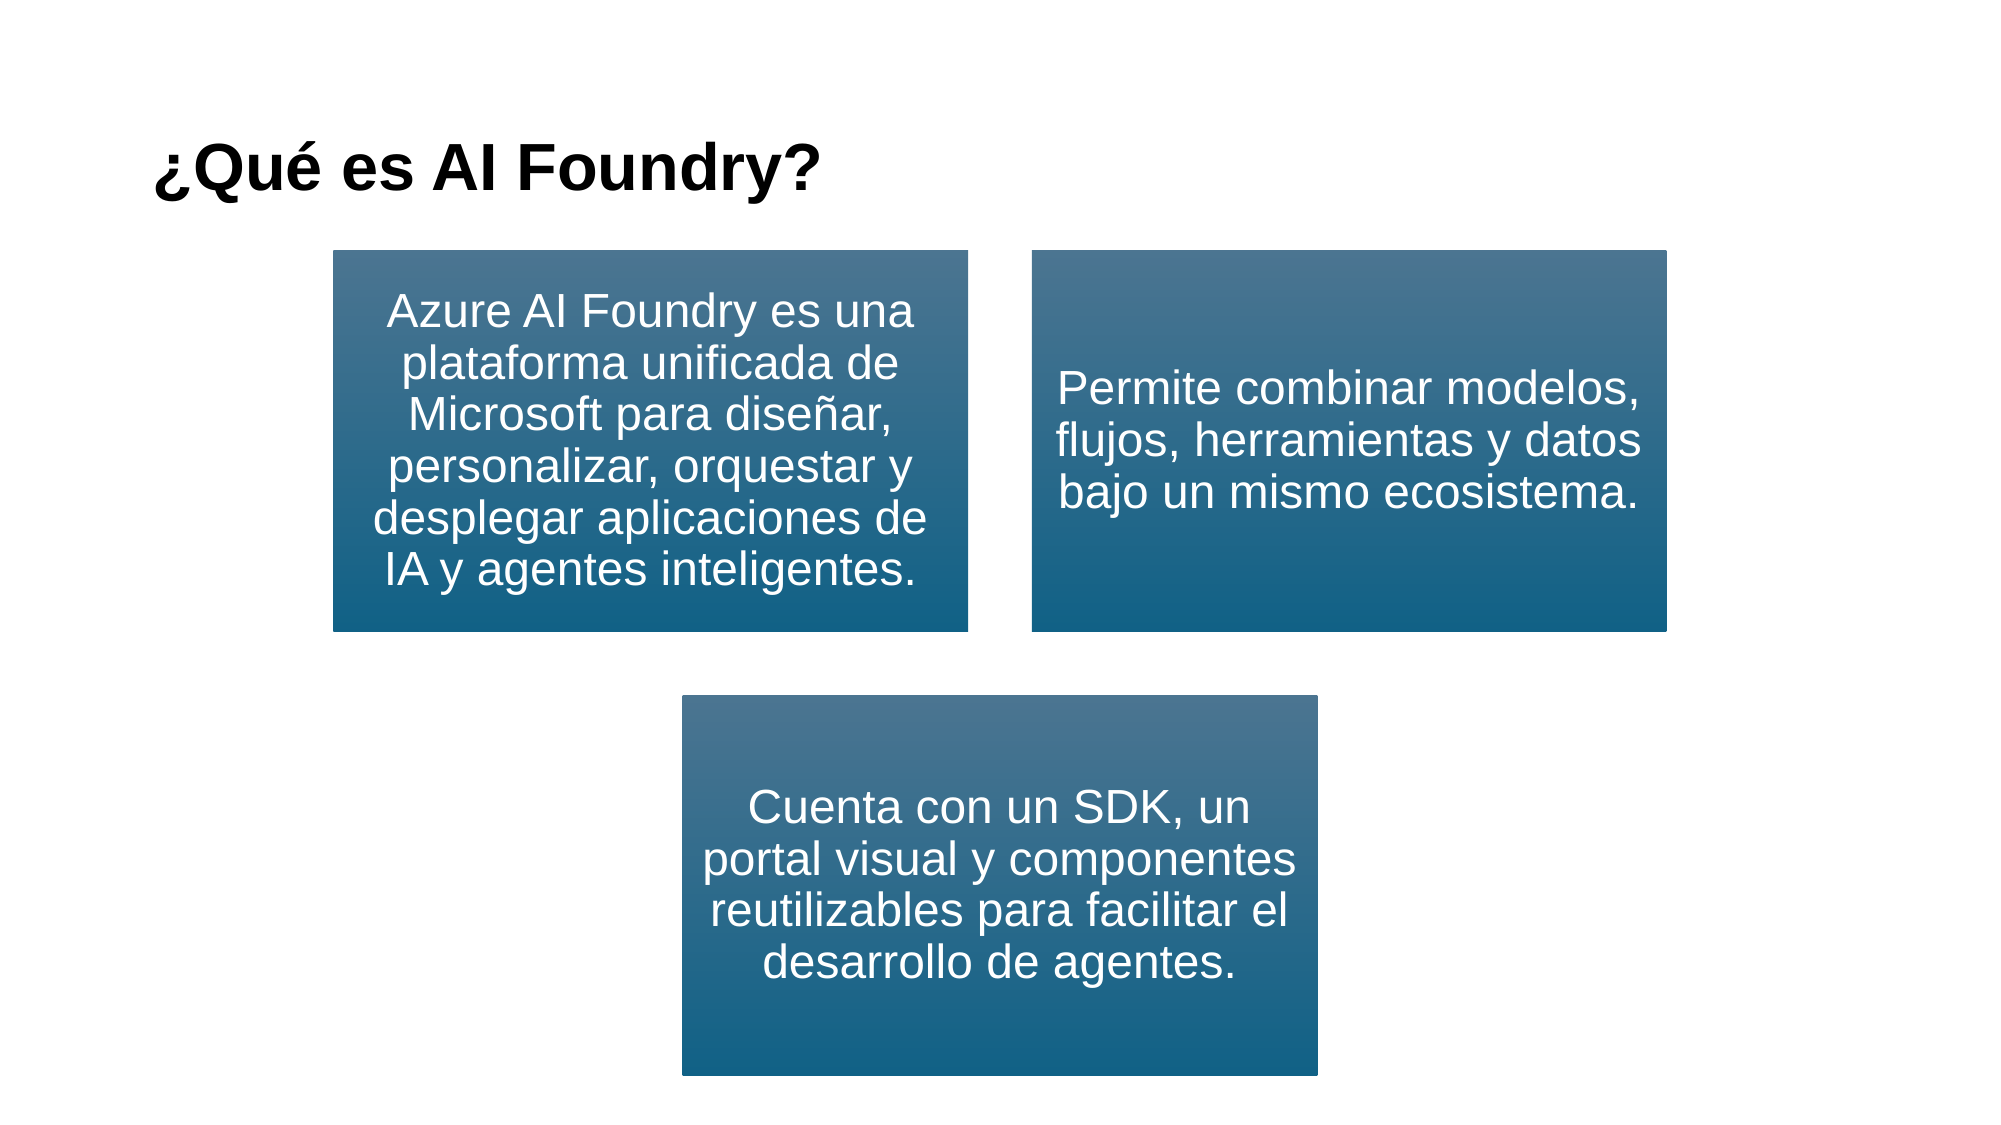

# ¿Qué es AI Foundry?
Azure AI Foundry es una plataforma unificada de Microsoft para diseñar, personalizar, orquestar y desplegar aplicaciones de IA y agentes inteligentes.
Permite combinar modelos, flujos, herramientas y datos bajo un mismo ecosistema.
Cuenta con un SDK, un portal visual y componentes reutilizables para facilitar el desarrollo de agentes.